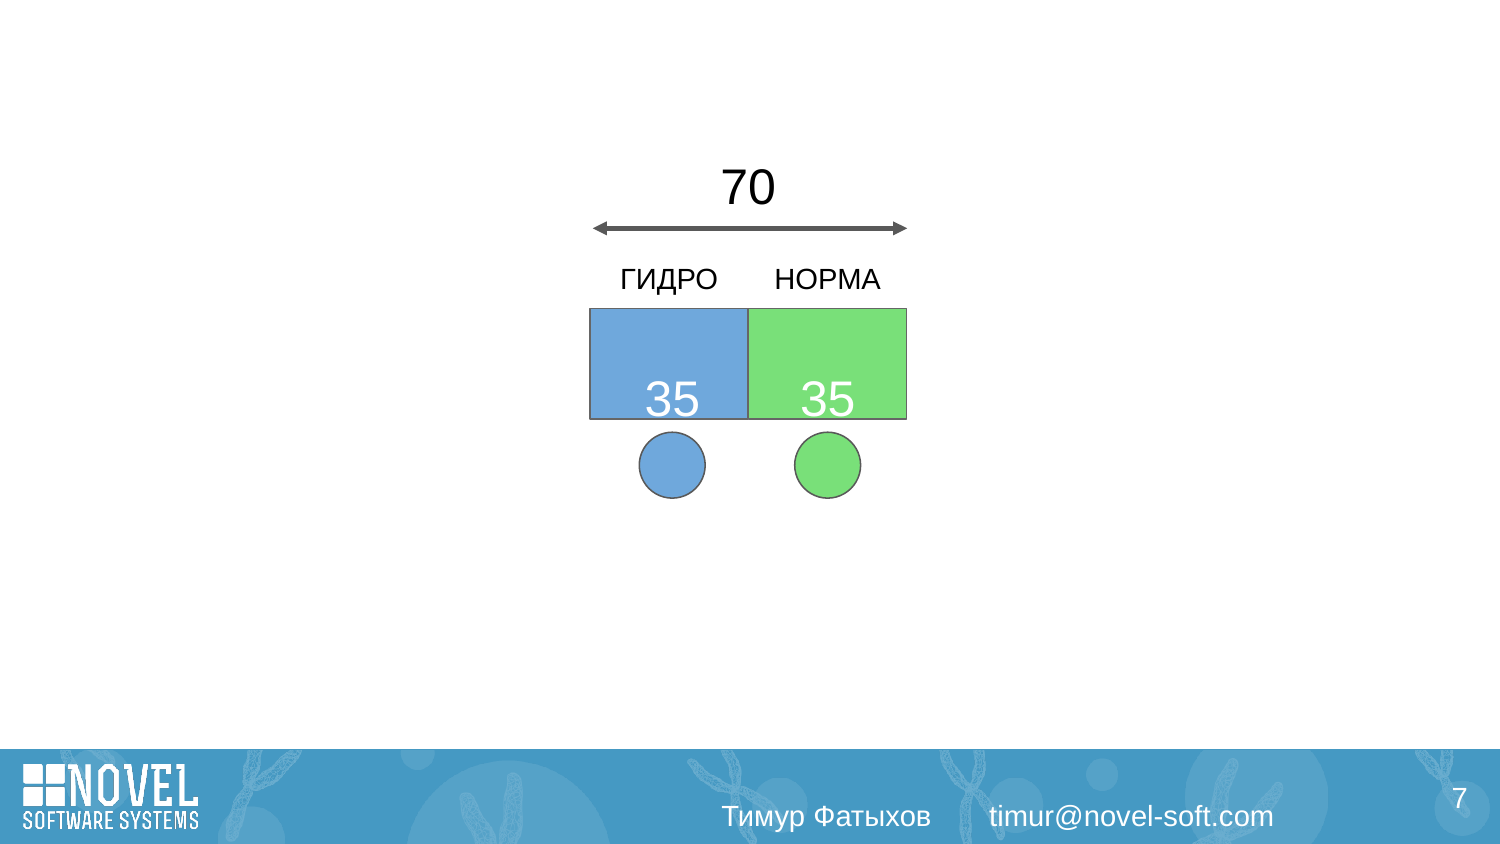

96
70
ГИДРО
НОРМА

35
35

7